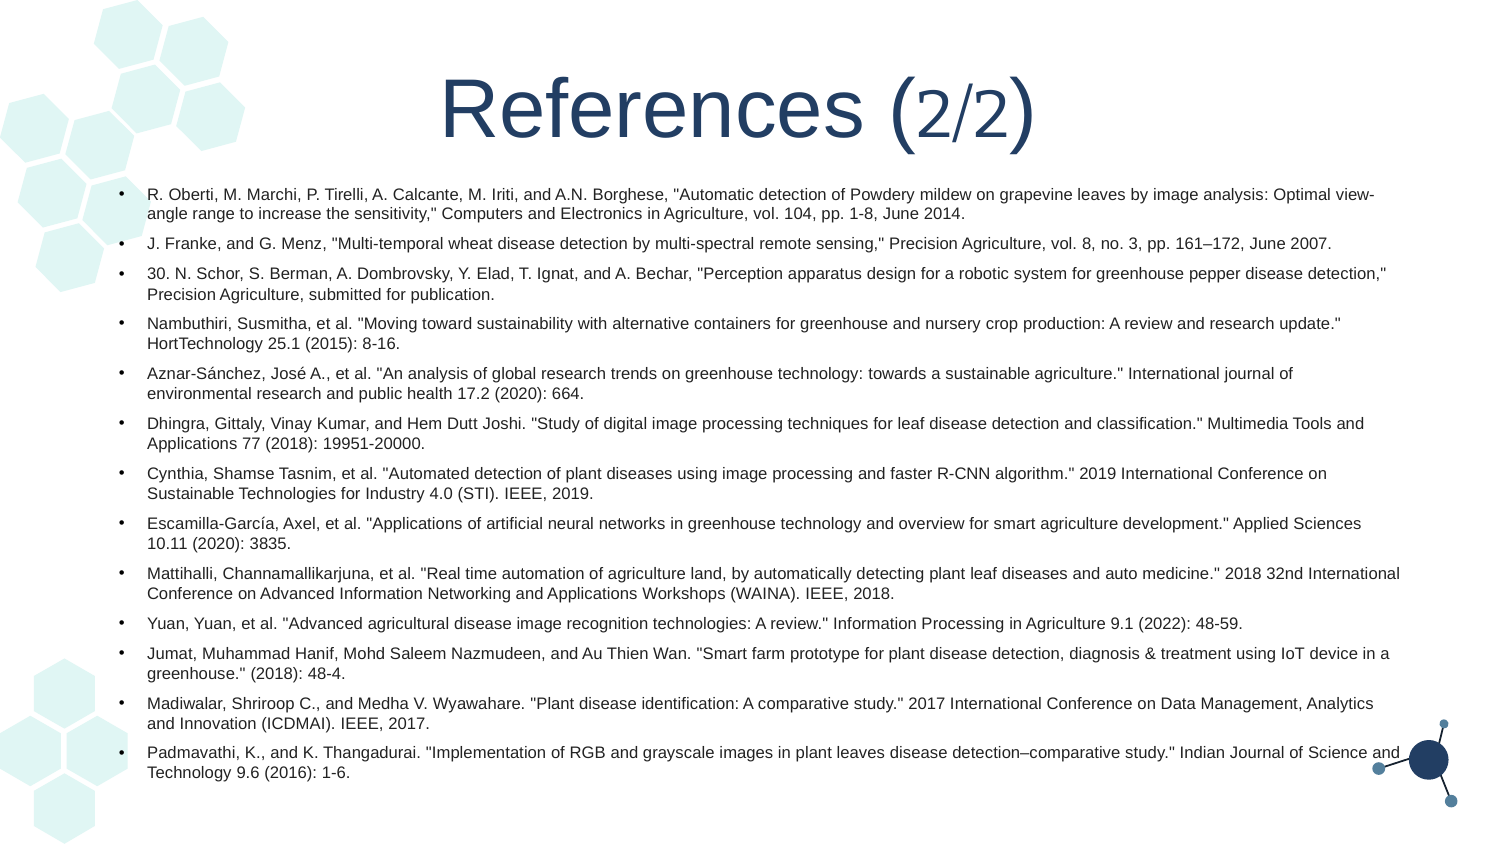

References (2/2)
R. Oberti, M. Marchi, P. Tirelli, A. Calcante, M. Iriti, and A.N. Borghese, "Automatic detection of Powdery mildew on grapevine leaves by image analysis: Optimal view-angle range to increase the sensitivity," Computers and Electronics in Agriculture, vol. 104, pp. 1-8, June 2014.

J. Franke, and G. Menz, "Multi-temporal wheat disease detection by multi-spectral remote sensing," Precision Agriculture, vol. 8, no. 3, pp. 161–172, June 2007.

30. N. Schor, S. Berman, A. Dombrovsky, Y. Elad, T. Ignat, and A. Bechar, "Perception apparatus design for a robotic system for greenhouse pepper disease detection," Precision Agriculture, submitted for publication.

Nambuthiri, Susmitha, et al. "Moving toward sustainability with alternative containers for greenhouse and nursery crop production: A review and research update." HortTechnology 25.1 (2015): 8-16.

Aznar-Sánchez, José A., et al. "An analysis of global research trends on greenhouse technology: towards a sustainable agriculture." International journal of environmental research and public health 17.2 (2020): 664.

Dhingra, Gittaly, Vinay Kumar, and Hem Dutt Joshi. "Study of digital image processing techniques for leaf disease detection and classification." Multimedia Tools and Applications 77 (2018): 19951-20000.

Cynthia, Shamse Tasnim, et al. "Automated detection of plant diseases using image processing and faster R-CNN algorithm." 2019 International Conference on Sustainable Technologies for Industry 4.0 (STI). IEEE, 2019.

Escamilla-García, Axel, et al. "Applications of artificial neural networks in greenhouse technology and overview for smart agriculture development." Applied Sciences 10.11 (2020): 3835.

Mattihalli, Channamallikarjuna, et al. "Real time automation of agriculture land, by automatically detecting plant leaf diseases and auto medicine." 2018 32nd International Conference on Advanced Information Networking and Applications Workshops (WAINA). IEEE, 2018.

Yuan, Yuan, et al. "Advanced agricultural disease image recognition technologies: A review." Information Processing in Agriculture 9.1 (2022): 48-59.

Jumat, Muhammad Hanif, Mohd Saleem Nazmudeen, and Au Thien Wan. "Smart farm prototype for plant disease detection, diagnosis & treatment using IoT device in a greenhouse." (2018): 48-4.

Madiwalar, Shriroop C., and Medha V. Wyawahare. "Plant disease identification: A comparative study." 2017 International Conference on Data Management, Analytics and Innovation (ICDMAI). IEEE, 2017.

Padmavathi, K., and K. Thangadurai. "Implementation of RGB and grayscale images in plant leaves disease detection–comparative study." Indian Journal of Science and Technology 9.6 (2016): 1-6.